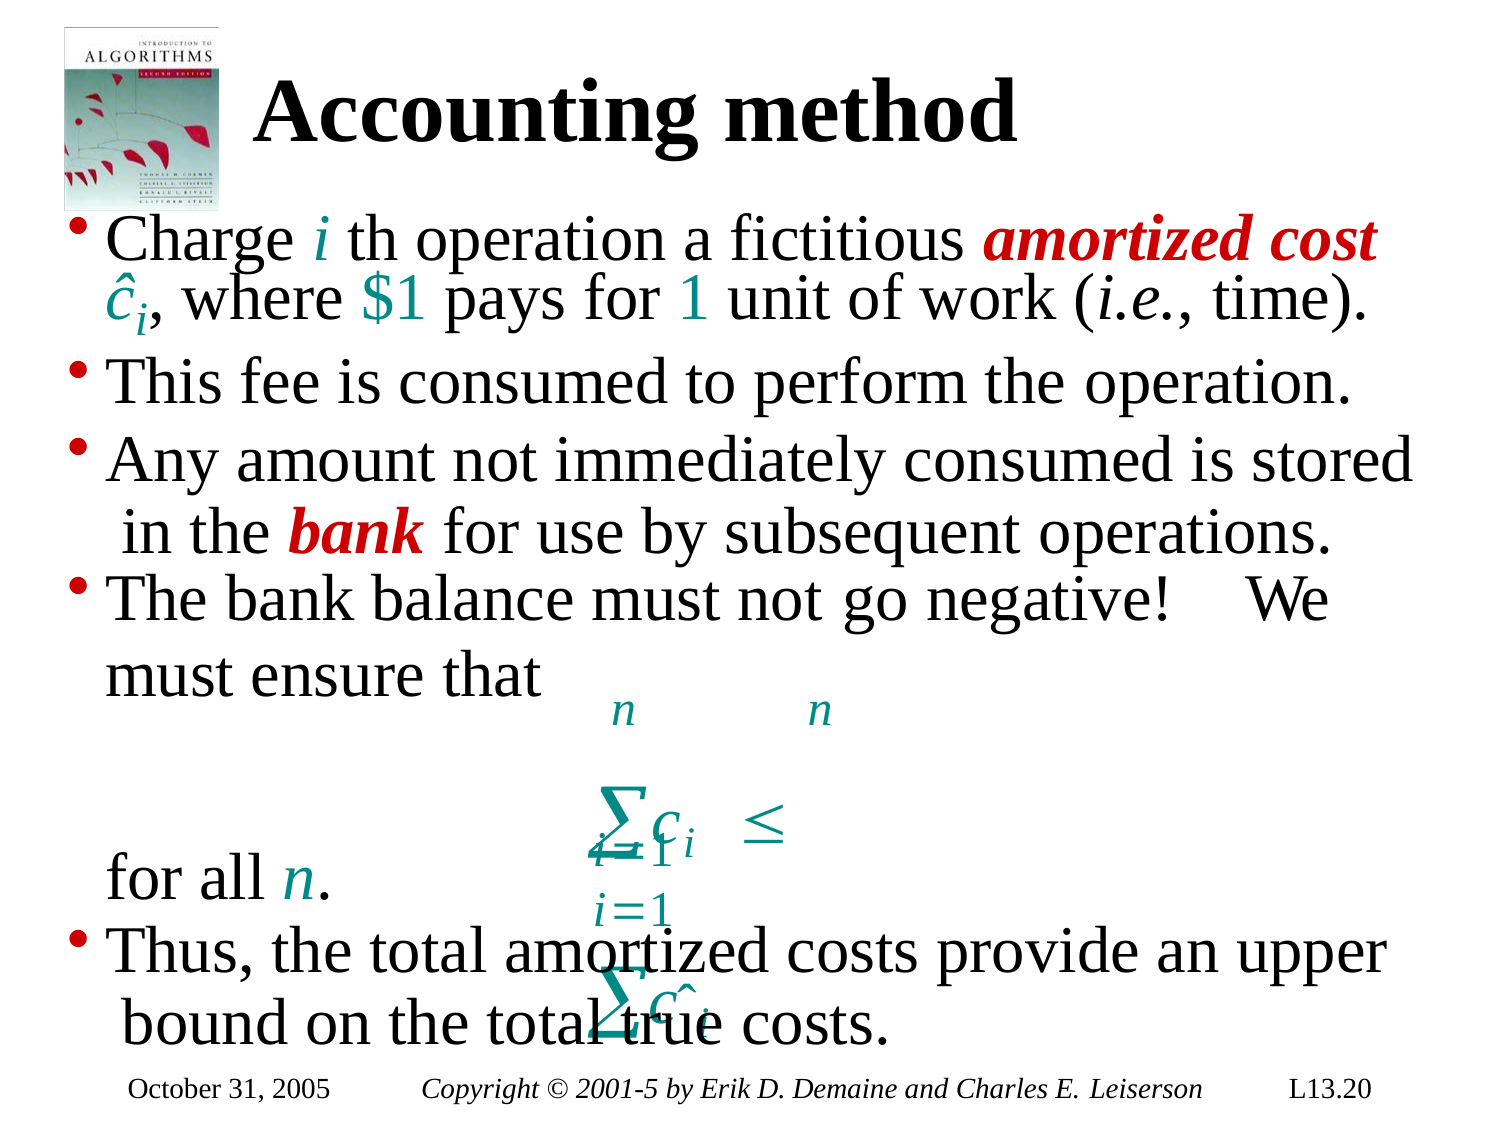

# Accounting method
Charge i th operation a fictitious amortized cost
ĉi, where $1 pays for 1 unit of work (i.e., time).
This fee is consumed to perform the operation.
Any amount not immediately consumed is stored  in the bank for use by subsequent operations.
The bank balance must not go negative!	We
must ensure that
n	n
∑ci	≤ ∑cˆi
i=1	i=1
for all n.
Thus, the total amortized costs provide an upper  bound on the total true costs.
October 31, 2005
Copyright © 2001-5 by Erik D. Demaine and Charles E. Leiserson
L13.20